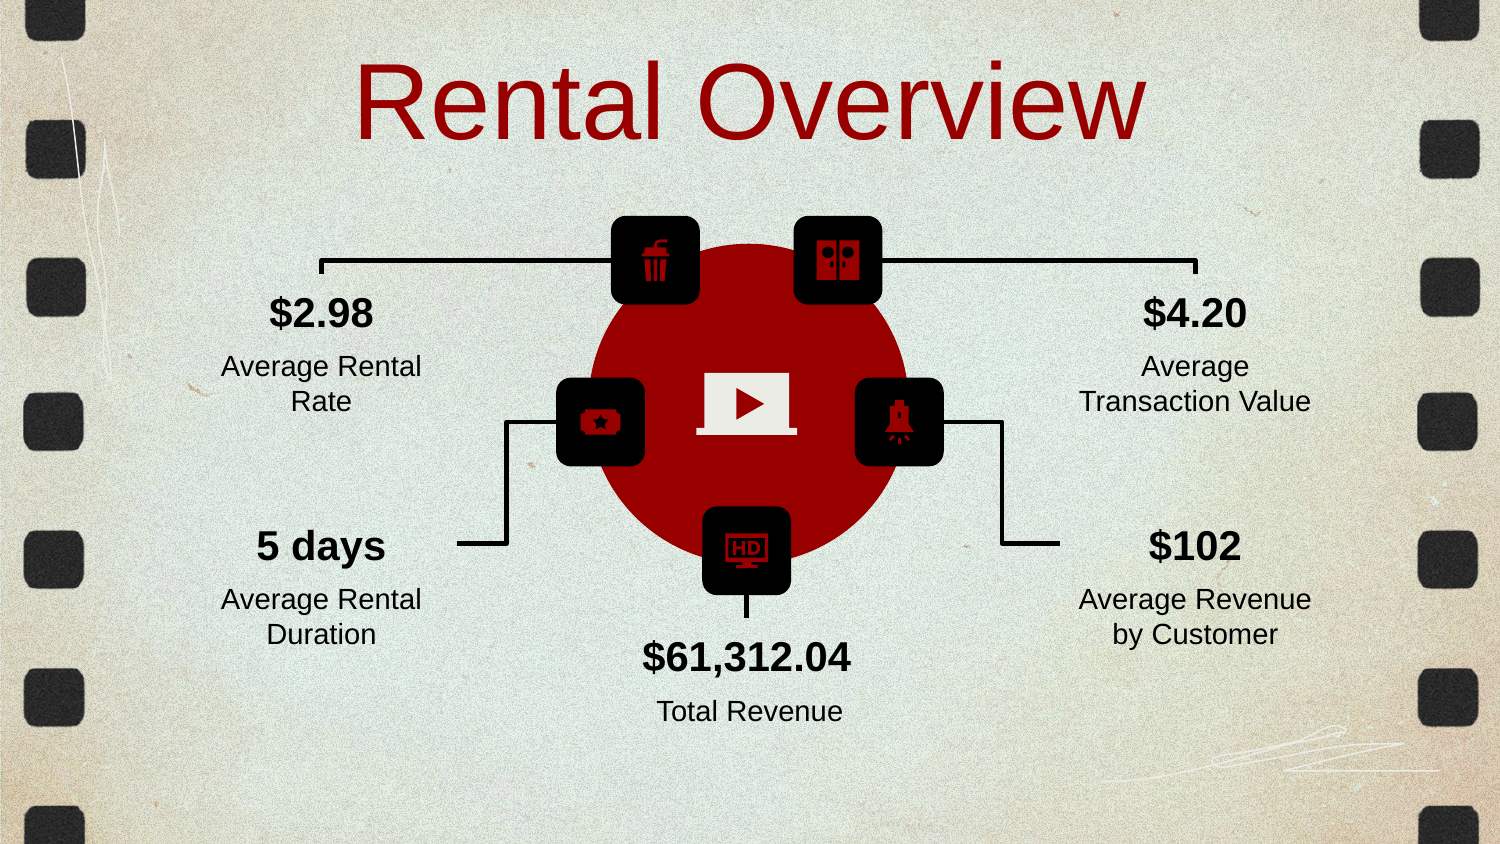

# Rental Overview

$2.98
$4.20
Average Rental Rate
Average Transaction Value

5 days
$102

Average Revenue by Customer

Average Rental Duration
$61,312.04
Total Revenue